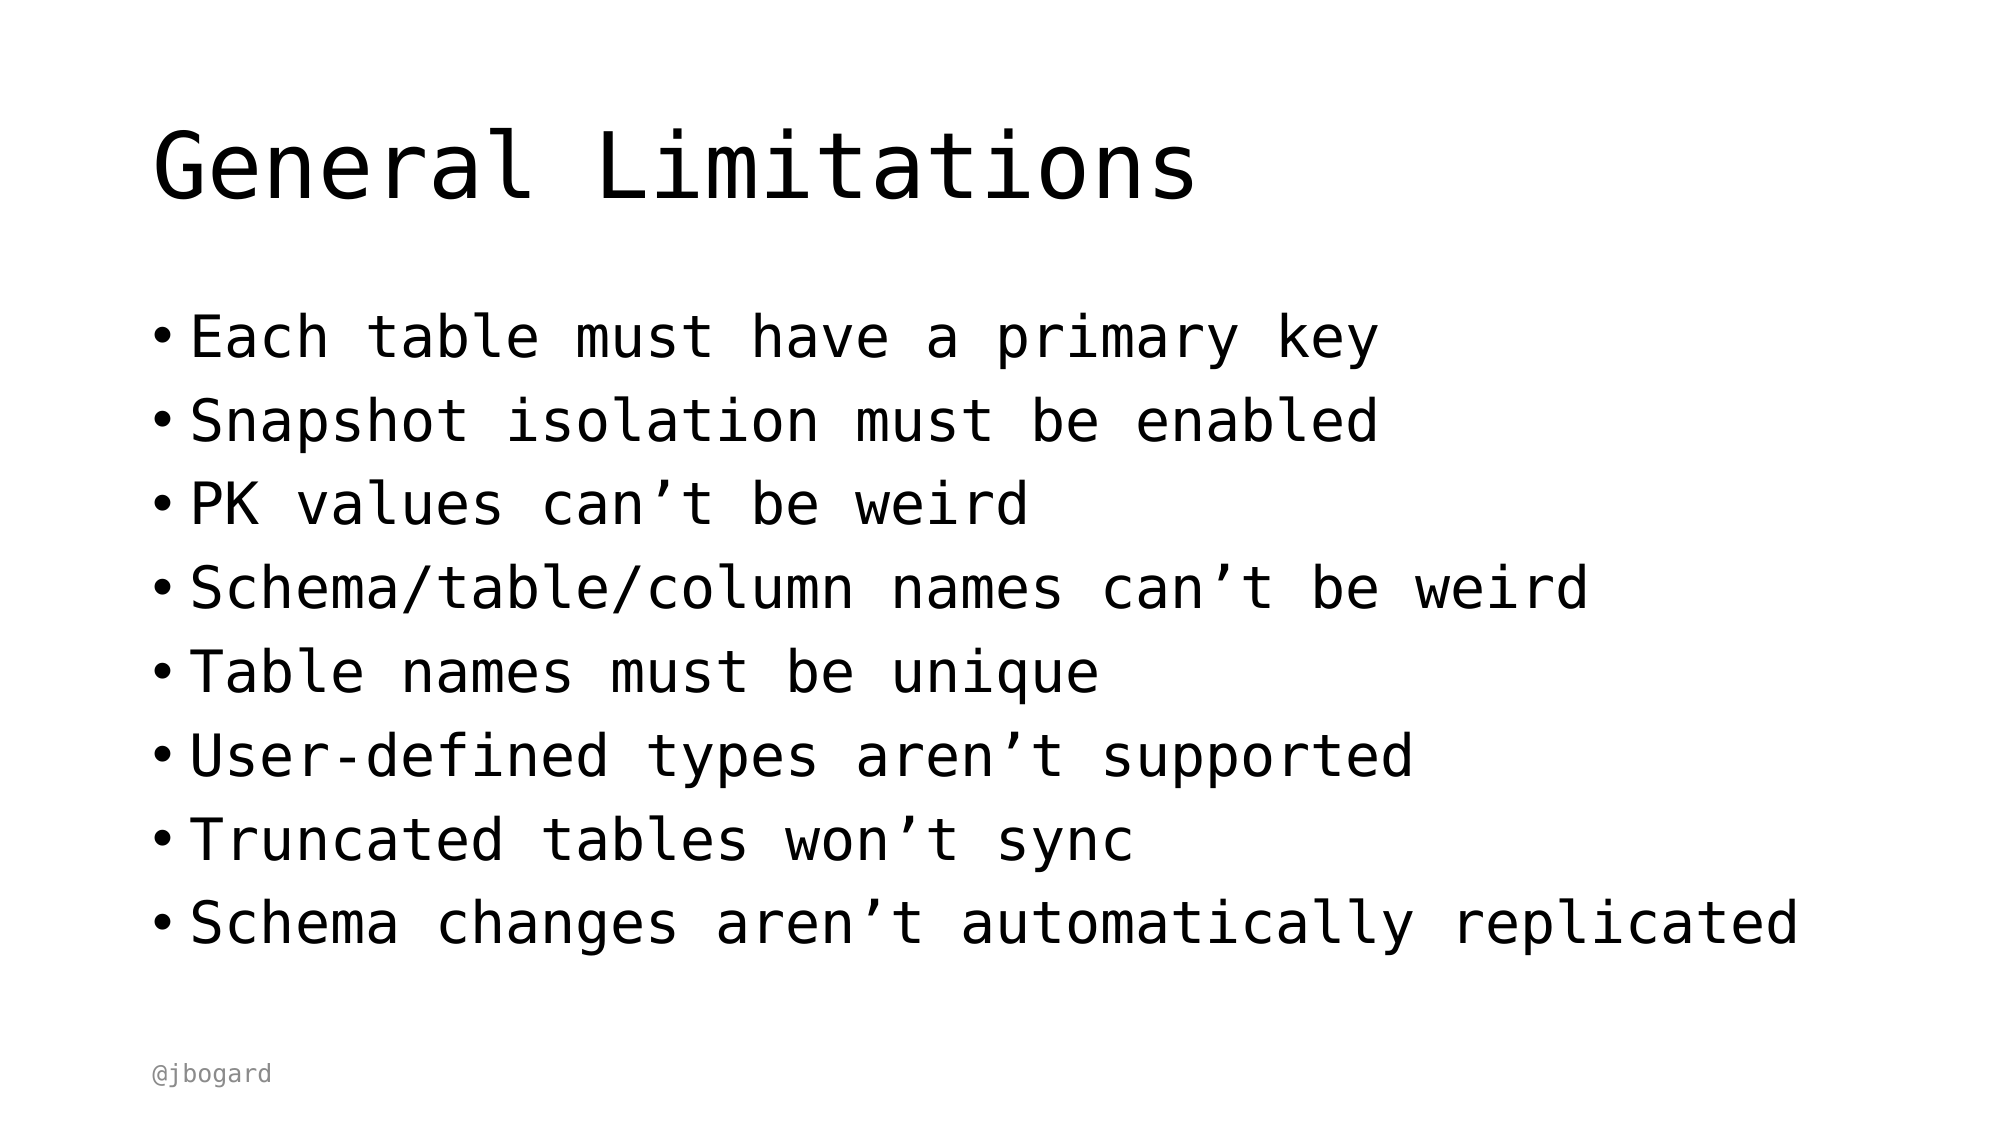

# General Limitations
Each table must have a primary key
Snapshot isolation must be enabled
PK values can’t be weird
Schema/table/column names can’t be weird
Table names must be unique
User-defined types aren’t supported
Truncated tables won’t sync
Schema changes aren’t automatically replicated
@jbogard